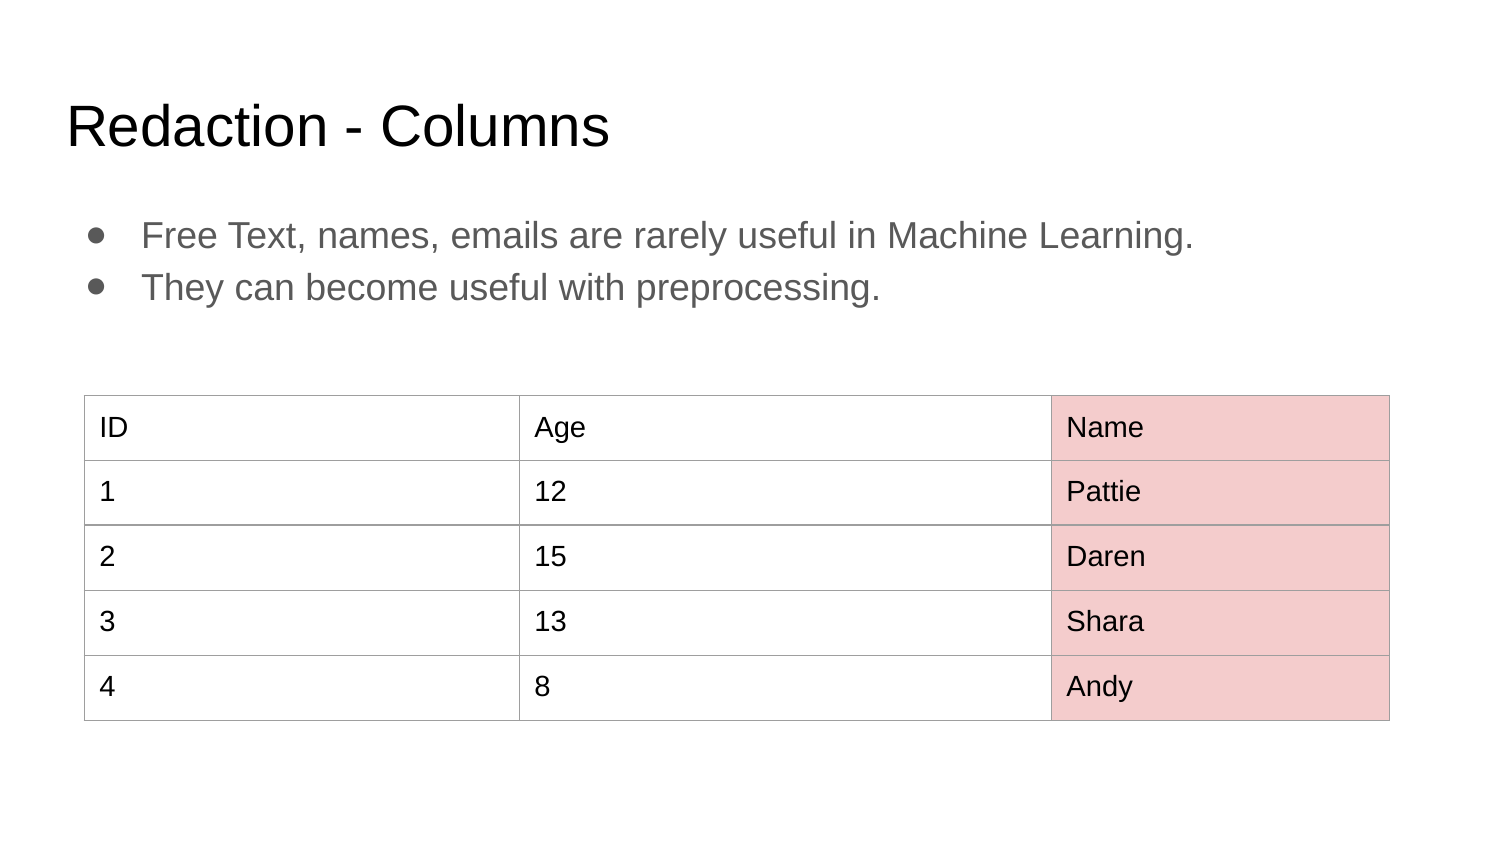

# Redaction - Columns
Free Text, names, emails are rarely useful in Machine Learning.
They can become useful with preprocessing.
| ID | Age | Name |
| --- | --- | --- |
| 1 | 12 | Pattie |
| 2 | 15 | Daren |
| 3 | 13 | Shara |
| 4 | 8 | Andy |